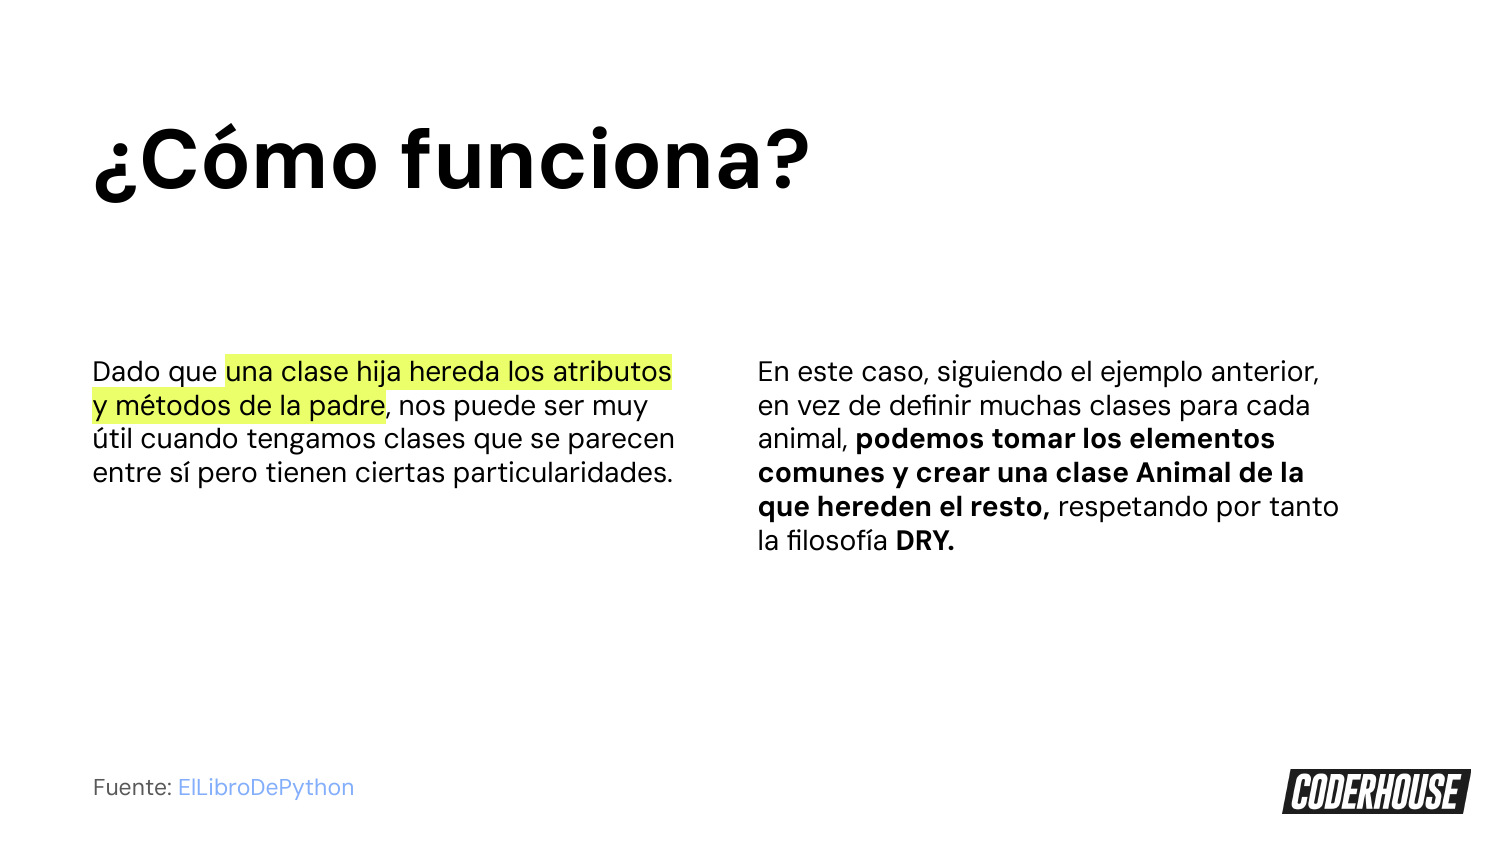

¿Cómo funciona?
Dado que una clase hija hereda los atributos y métodos de la padre, nos puede ser muy útil cuando tengamos clases que se parecen entre sí pero tienen ciertas particularidades.
En este caso, siguiendo el ejemplo anterior, en vez de definir muchas clases para cada animal, podemos tomar los elementos comunes y crear una clase Animal de la que hereden el resto, respetando por tanto la filosofía DRY.
Fuente: ElLibroDePython